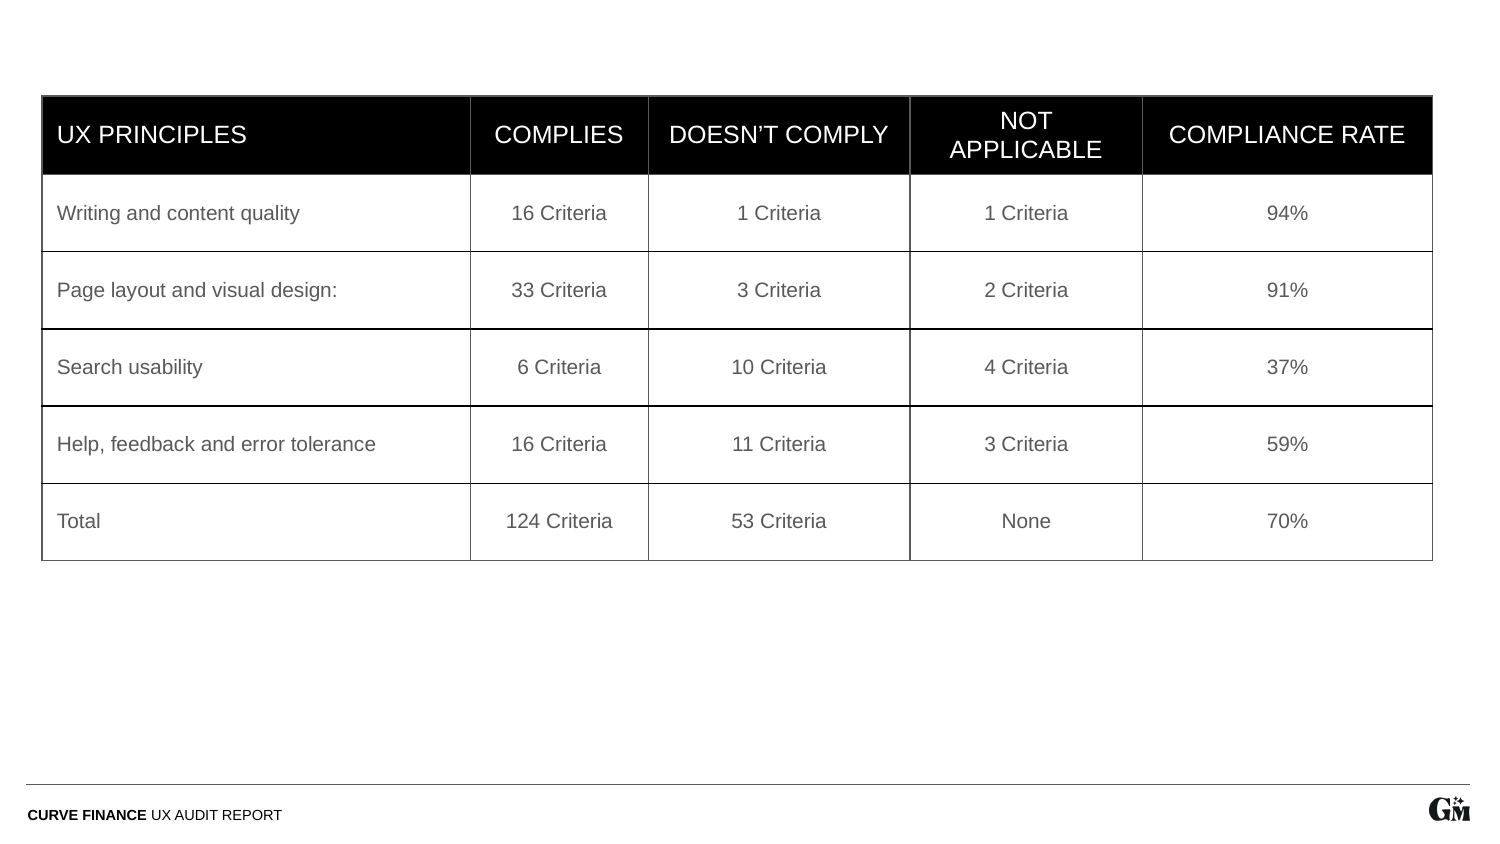

| UX PRINCIPLES | COMPLIES | DOESN’T COMPLY | NOT APPLICABLE | COMPLIANCE RATE |
| --- | --- | --- | --- | --- |
| Writing and content quality | 16 Criteria | 1 Criteria | 1 Criteria | 94% |
| Page layout and visual design: | 33 Criteria | 3 Criteria | 2 Criteria | 91% |
| Search usability | 6 Criteria | 10 Criteria | 4 Criteria | 37% |
| Help, feedback and error tolerance | 16 Criteria | 11 Criteria | 3 Criteria | 59% |
| Total | 124 Criteria | 53 Criteria | None | 70% |